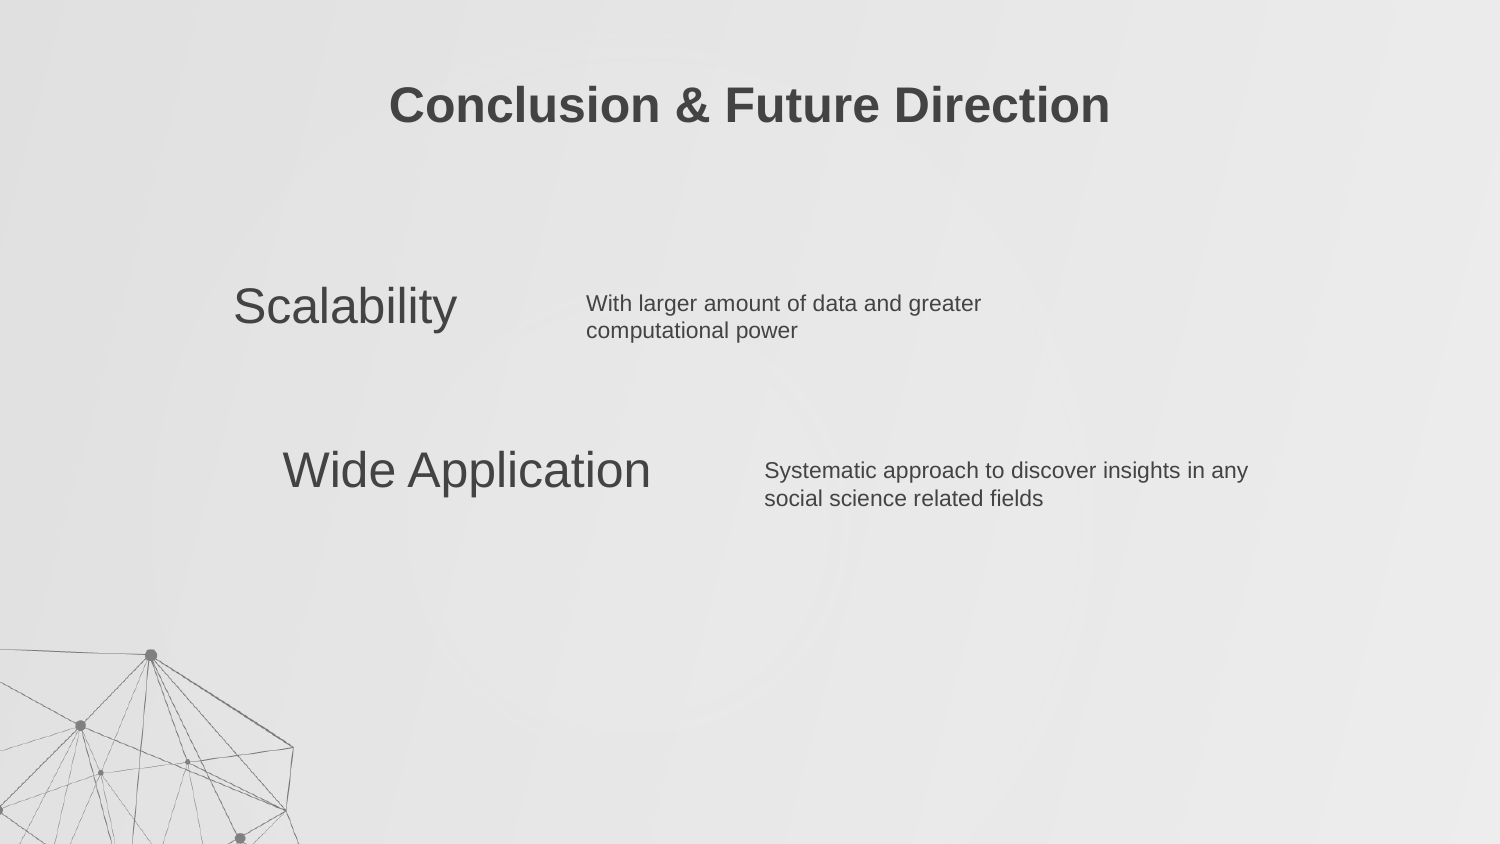

# Conclusion & Future Direction
Scalability
With larger amount of data and greater computational power
Wide Application
Systematic approach to discover insights in any social science related fields